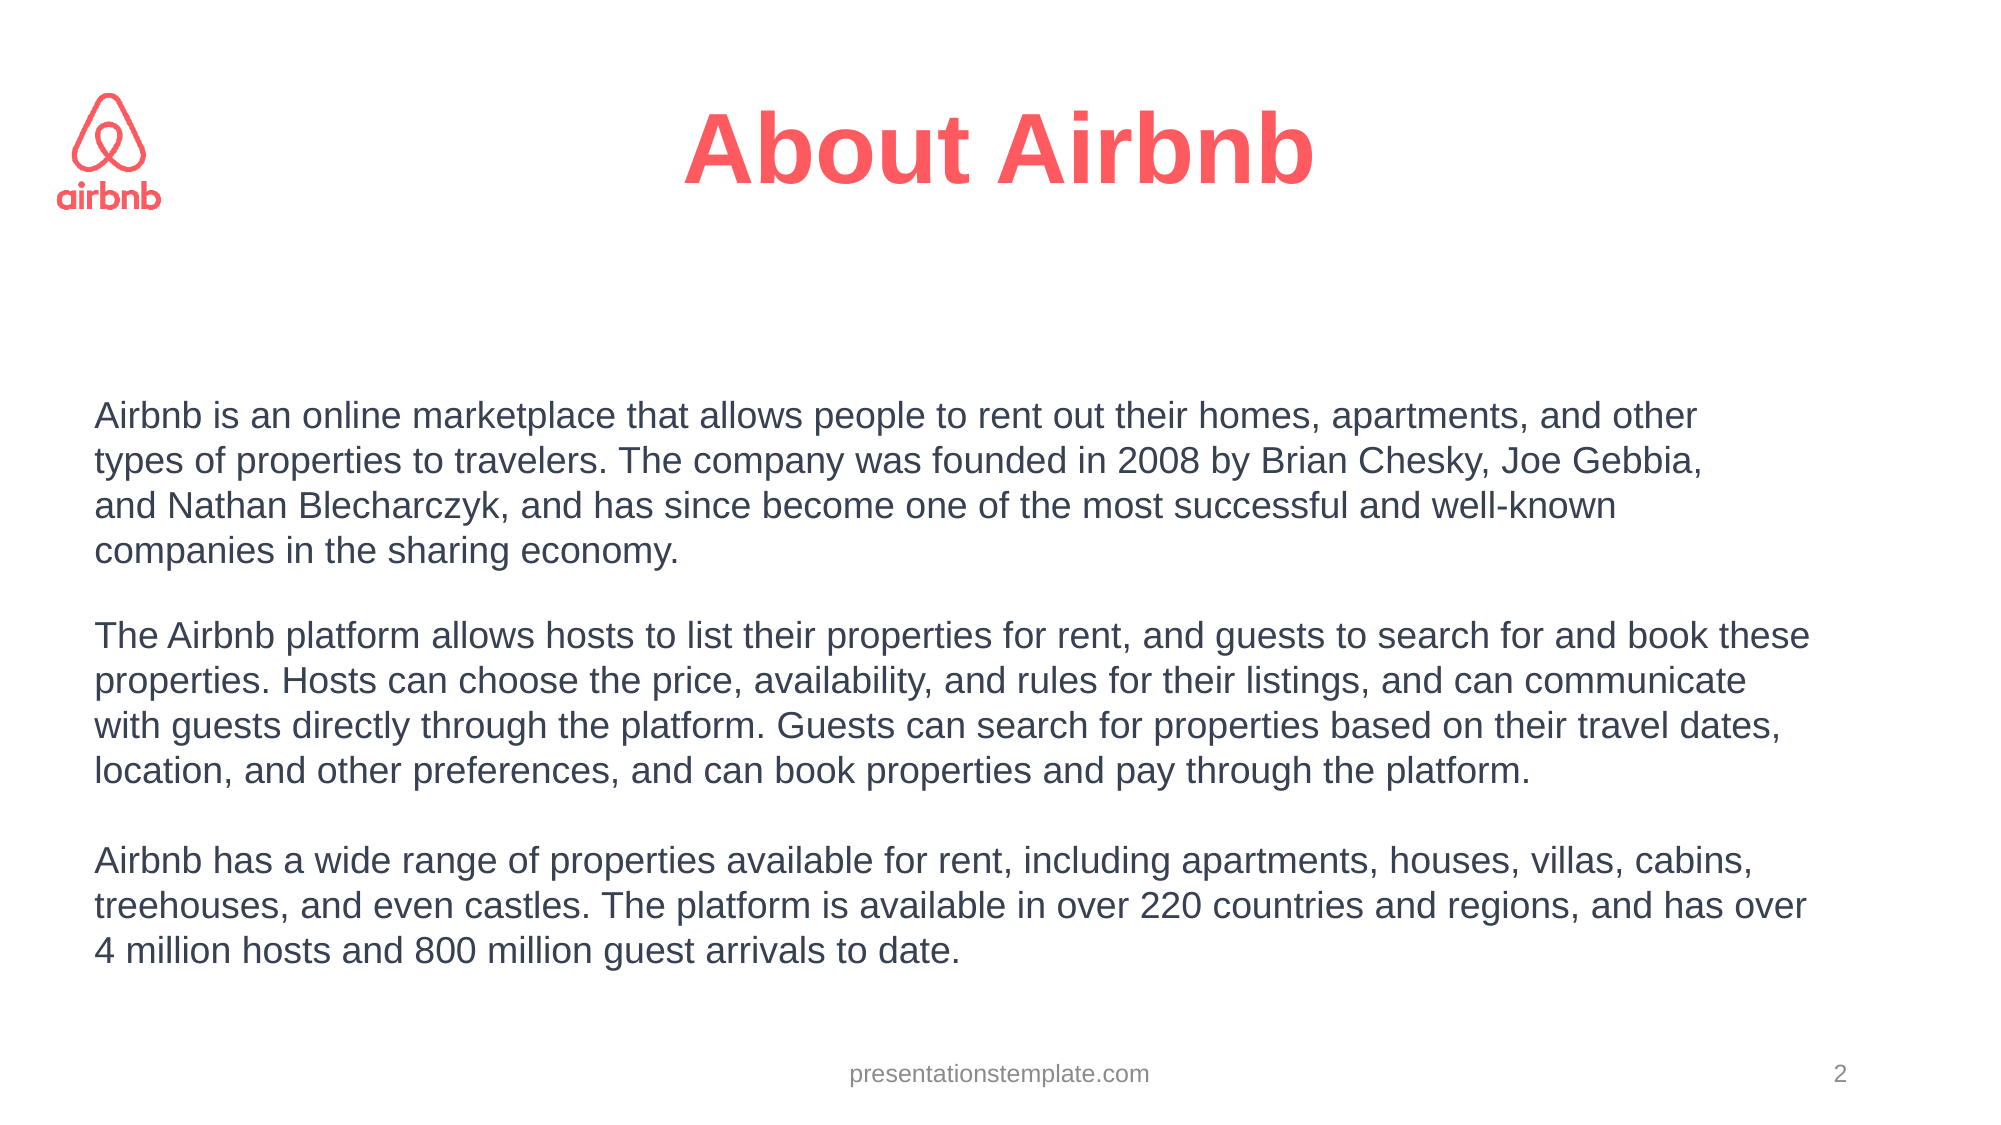

# About Airbnb
Airbnb is an online marketplace that allows people to rent out their homes, apartments, and other types of properties to travelers. The company was founded in 2008 by Brian Chesky, Joe Gebbia, and Nathan Blecharczyk, and has since become one of the most successful and well-known companies in the sharing economy.
The Airbnb platform allows hosts to list their properties for rent, and guests to search for and book these properties. Hosts can choose the price, availability, and rules for their listings, and can communicate with guests directly through the platform. Guests can search for properties based on their travel dates, location, and other preferences, and can book properties and pay through the platform.

Airbnb has a wide range of properties available for rent, including apartments, houses, villas, cabins, treehouses, and even castles. The platform is available in over 220 countries and regions, and has over 4 million hosts and 800 million guest arrivals to date.
presentationstemplate.com
2